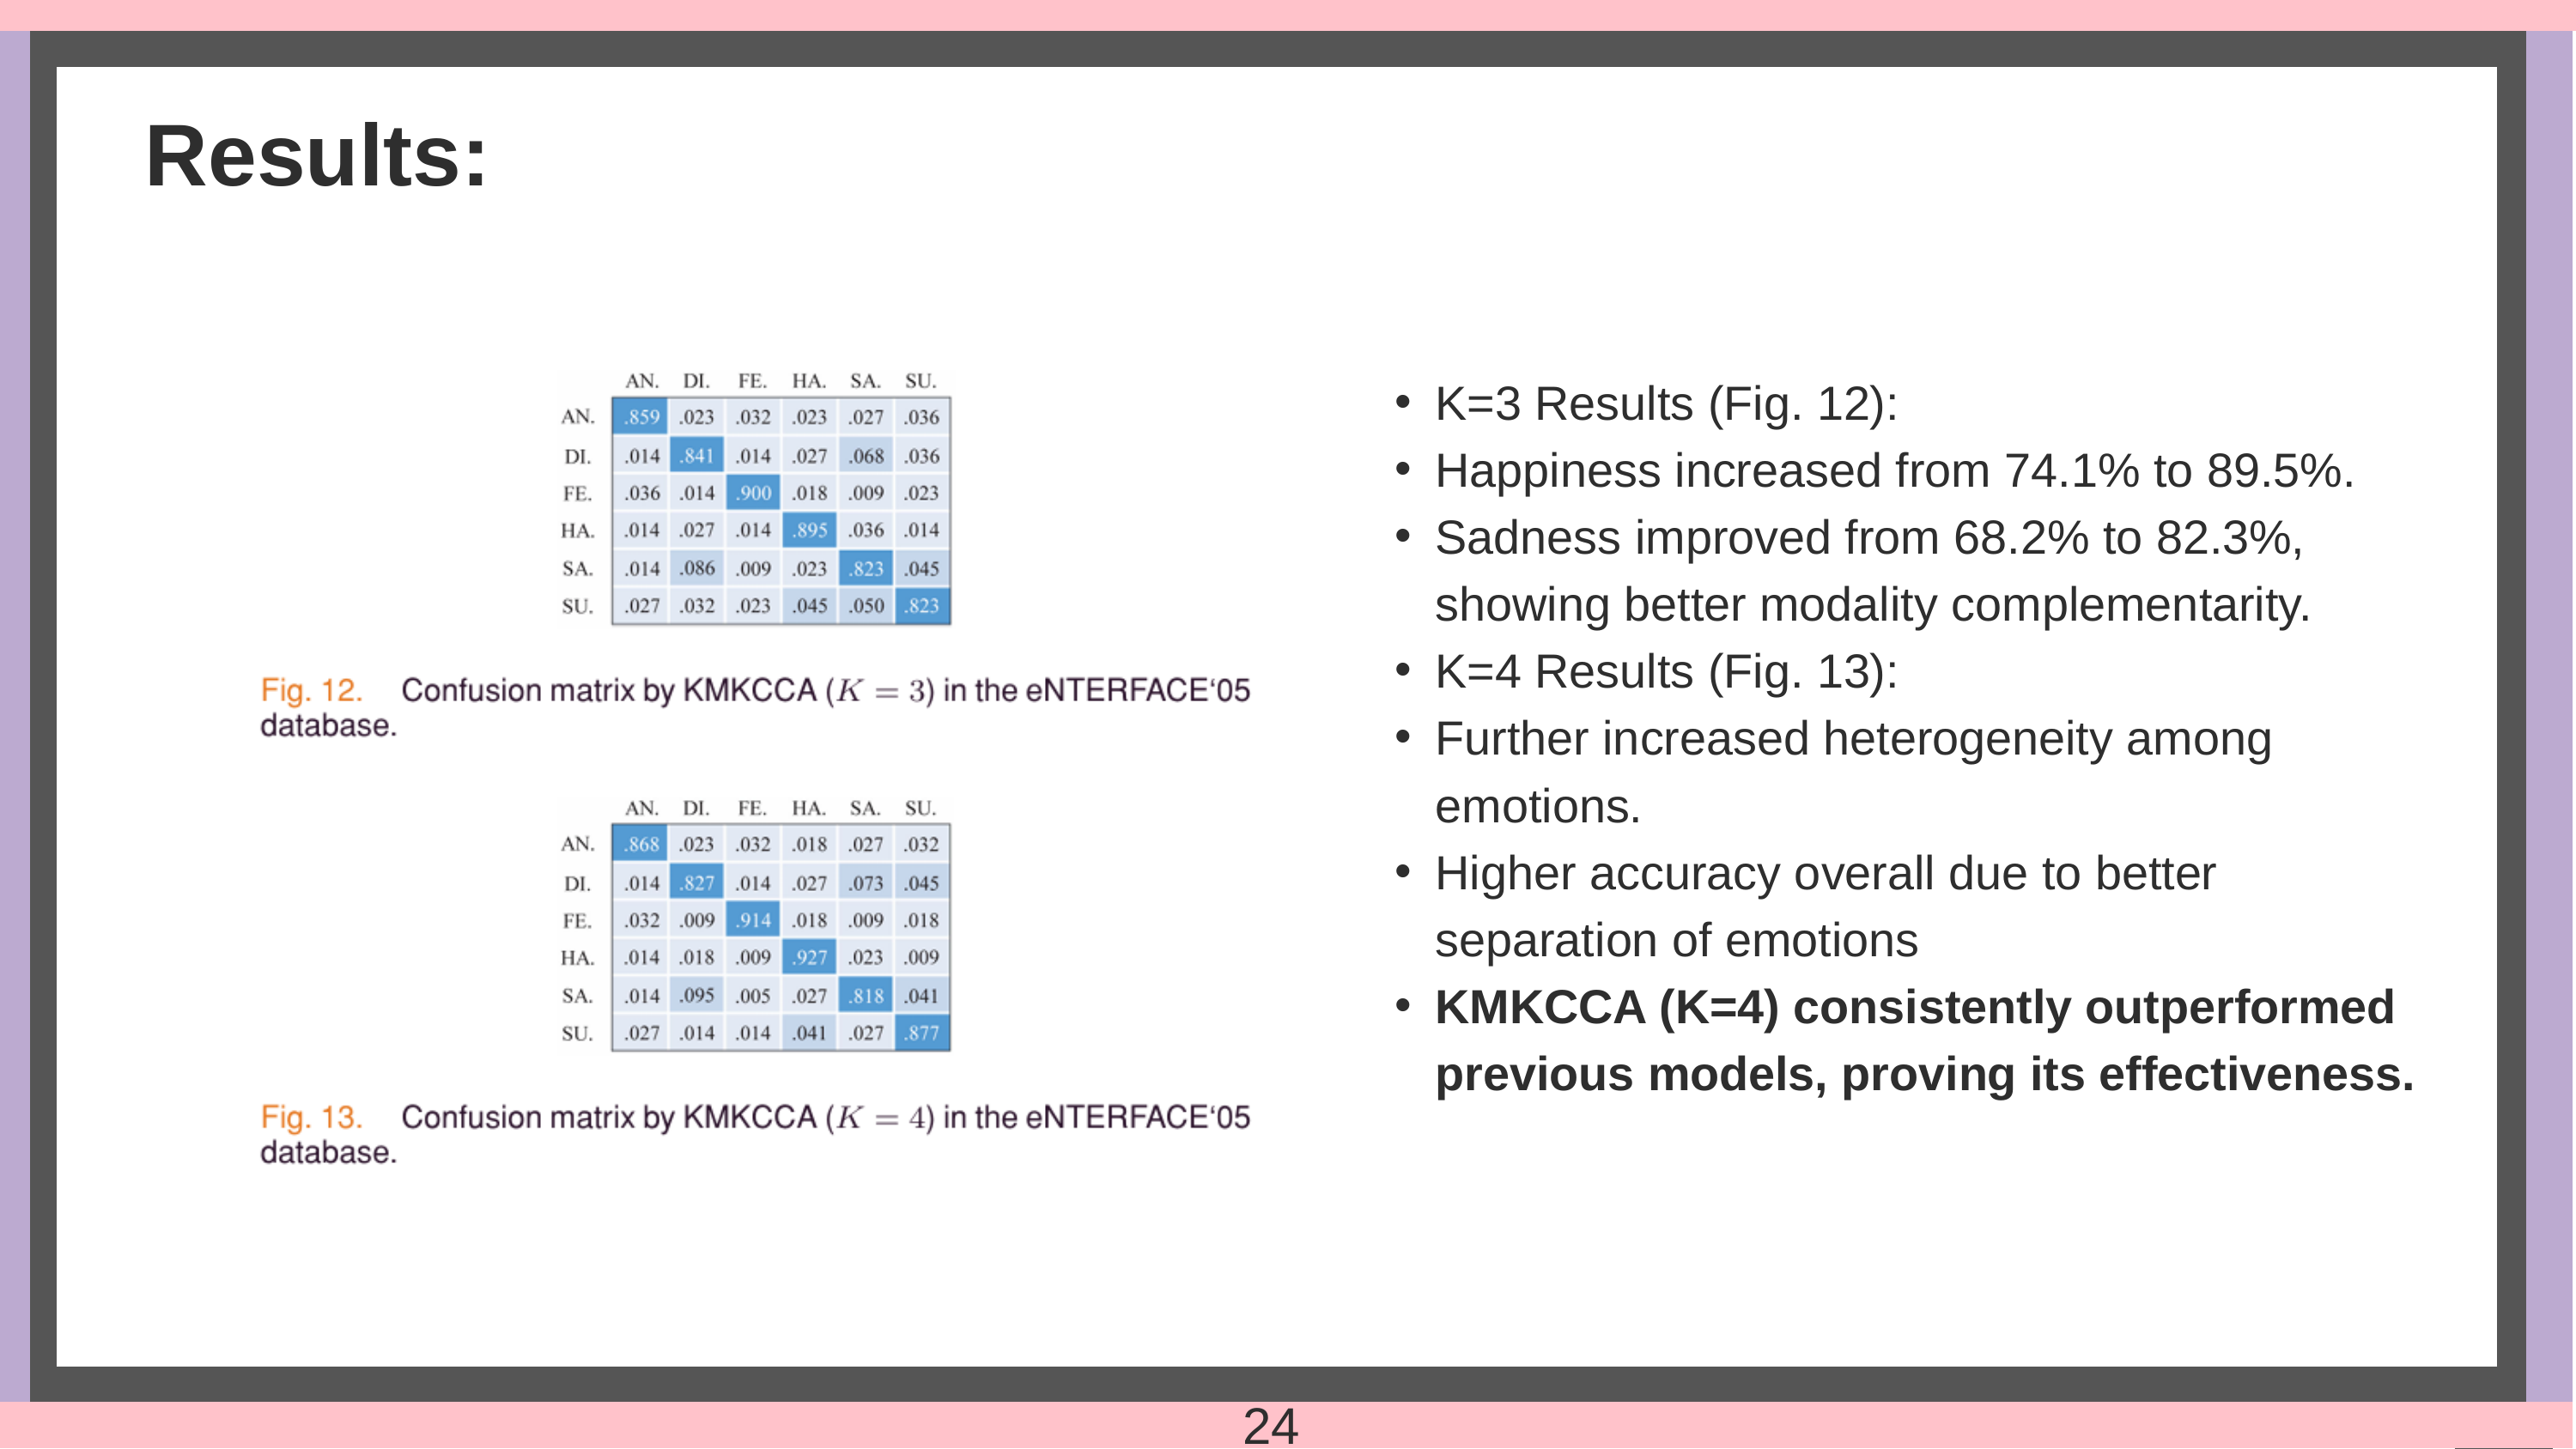

Results:

K=3 Results (Fig. 12):
Happiness increased from 74.1% to 89.5%.
Sadness improved from 68.2% to 82.3%, showing better modality complementarity.
K=4 Results (Fig. 13):
Further increased heterogeneity among emotions.
Higher accuracy overall due to better separation of emotions​
KMKCCA (K=4) consistently outperformed previous models, proving its effectiveness.

24